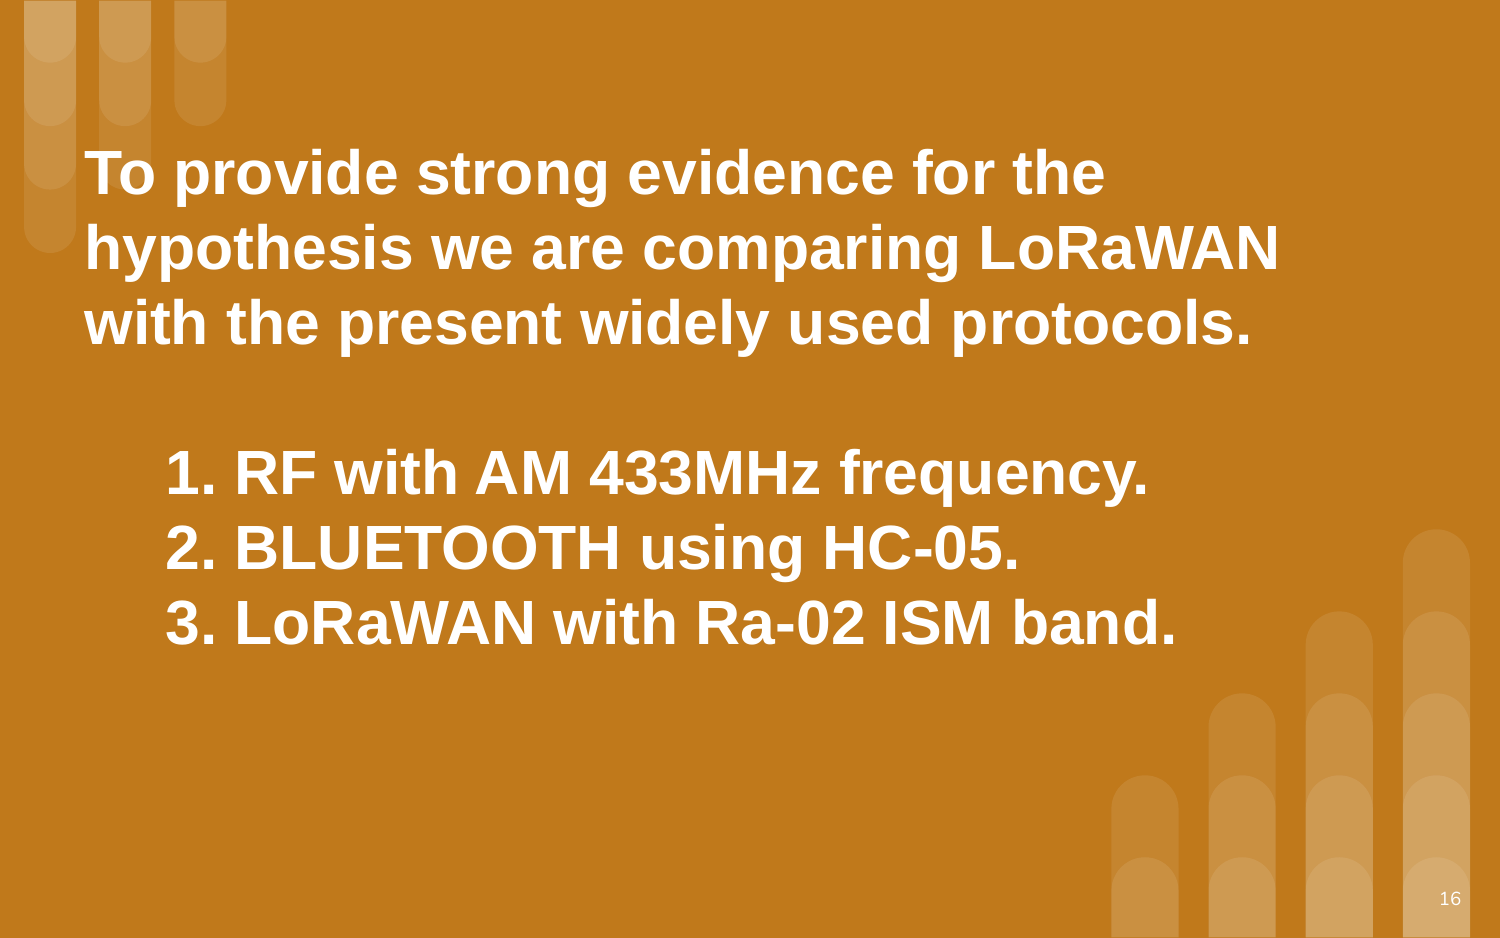

# To provide strong evidence for the hypothesis we are comparing LoRaWAN with the present widely used protocols.

RF with AM 433MHz frequency.
BLUETOOTH using HC-05.
LoRaWAN with Ra-02 ISM band.
16